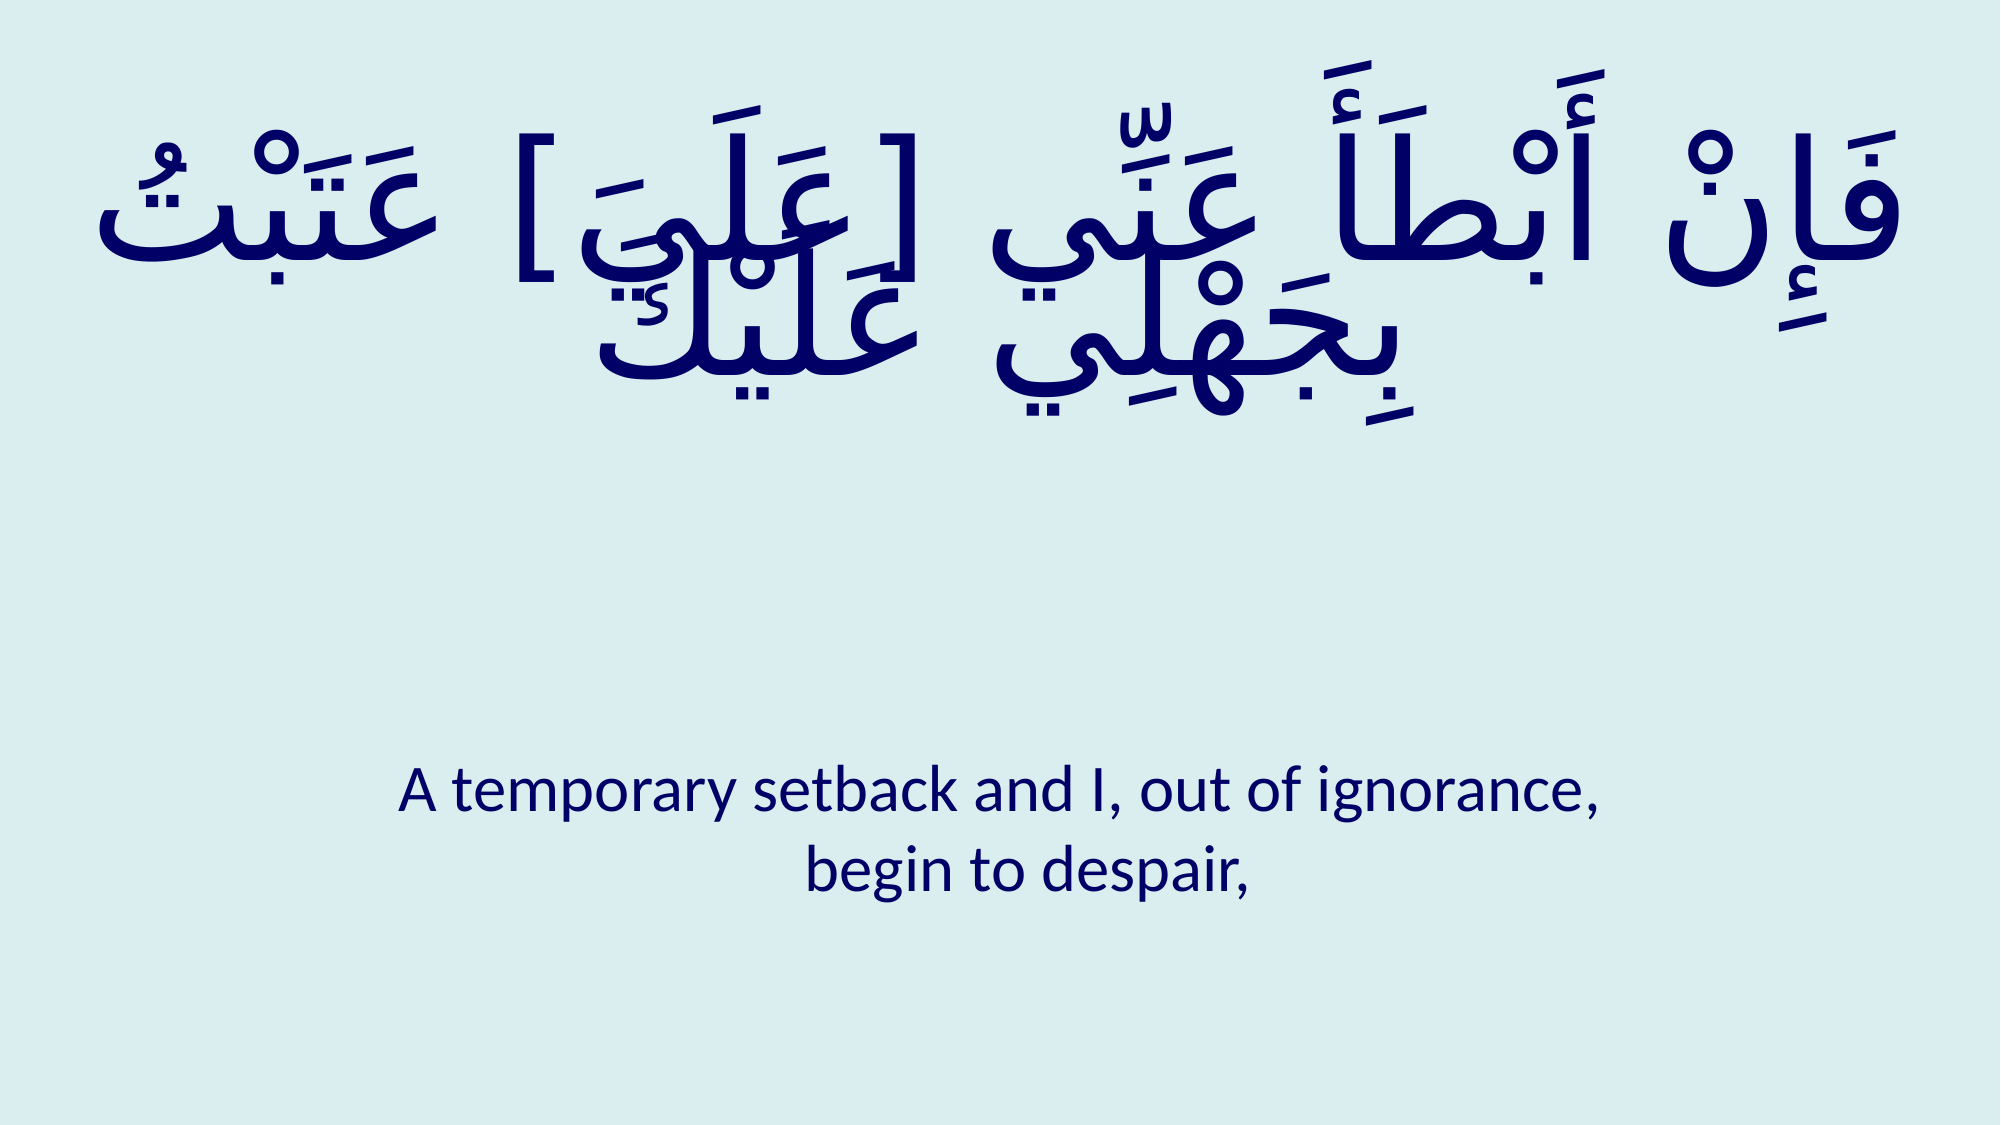

# فَإِنْ أَبْطَأَ عَنِّي [عَلَيَ‏] عَتَبْتُ بِجَهْلِي عَلَيْكَ
A temporary setback and I, out of ignorance, begin to despair,